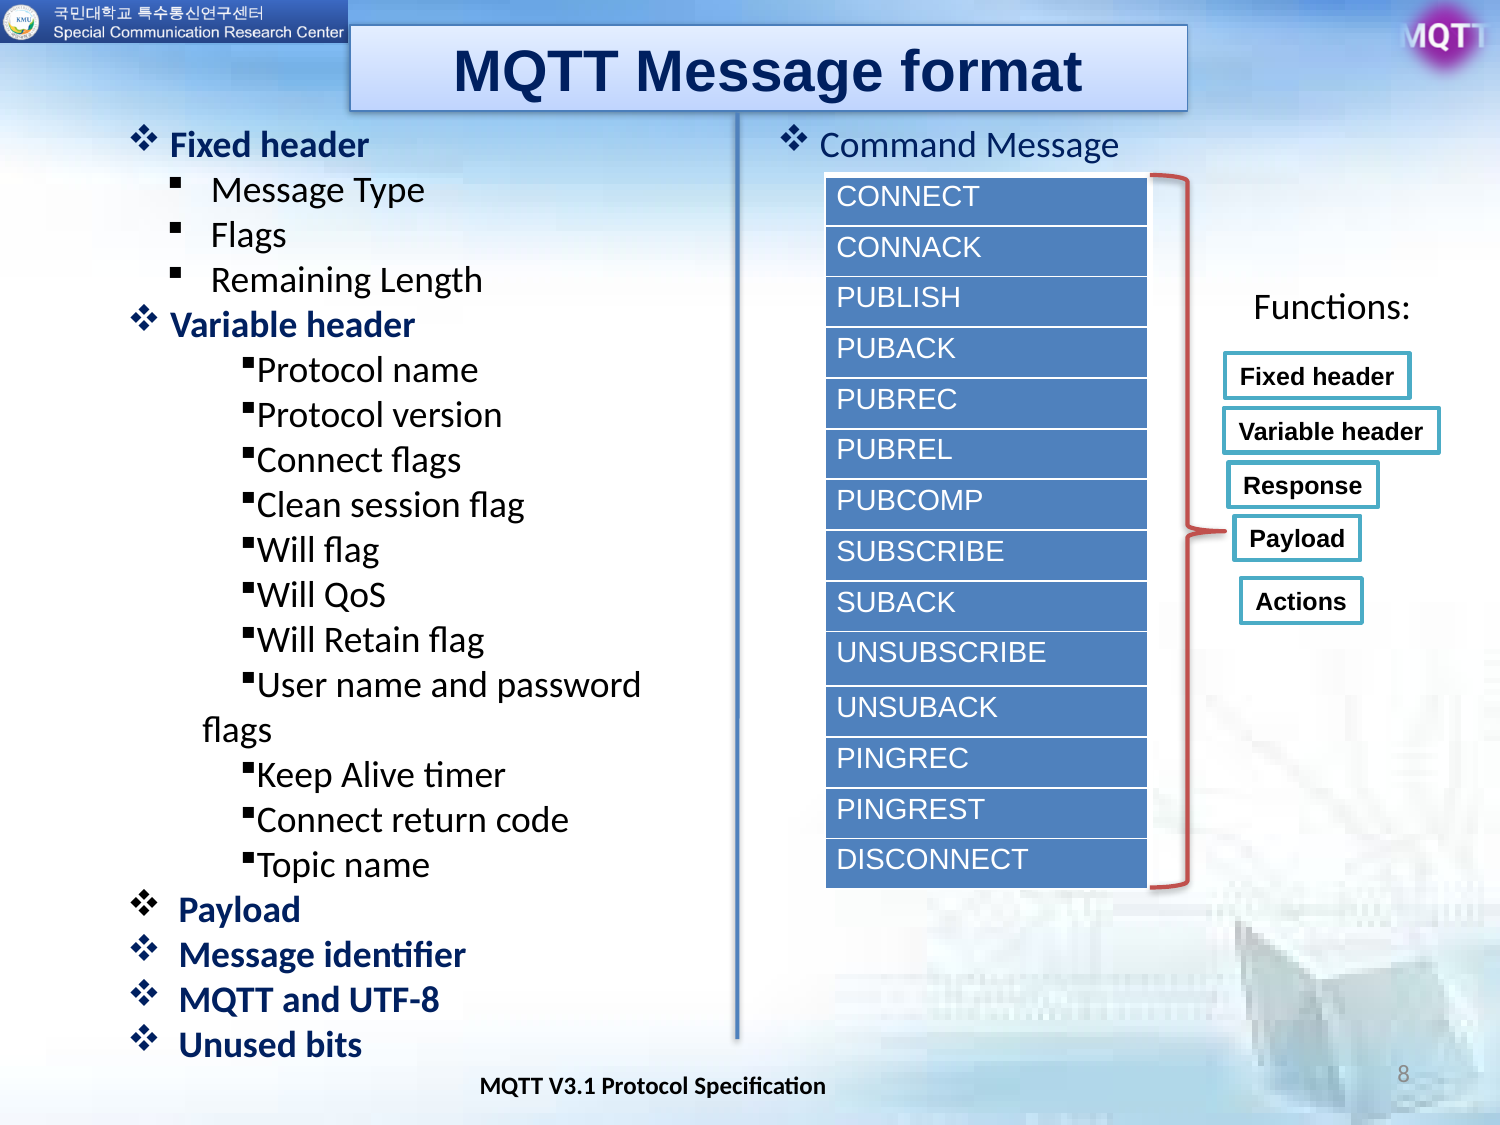

# MQTT Message format
 Fixed header
 Message Type
 Flags
 Remaining Length
 Variable header
Protocol name
Protocol version
Connect flags
Clean session flag
Will flag
Will QoS
Will Retain flag
User name and password flags
Keep Alive timer
Connect return code
Topic name
  Payload
  Message identifier
  MQTT and UTF-8
  Unused bits
 Command Message
| CONNECT |
| --- |
| CONNACK |
| PUBLISH |
| PUBACK |
| PUBREC |
| PUBREL |
| PUBCOMP |
| SUBSCRIBE |
| SUBACK |
| UNSUBSCRIBE |
| UNSUBACK |
| PINGREC |
| PINGREST |
| DISCONNECT |

Functions:
Fixed header
Variable header
Response
Payload
Actions
8
MQTT V3.1 Protocol Specification